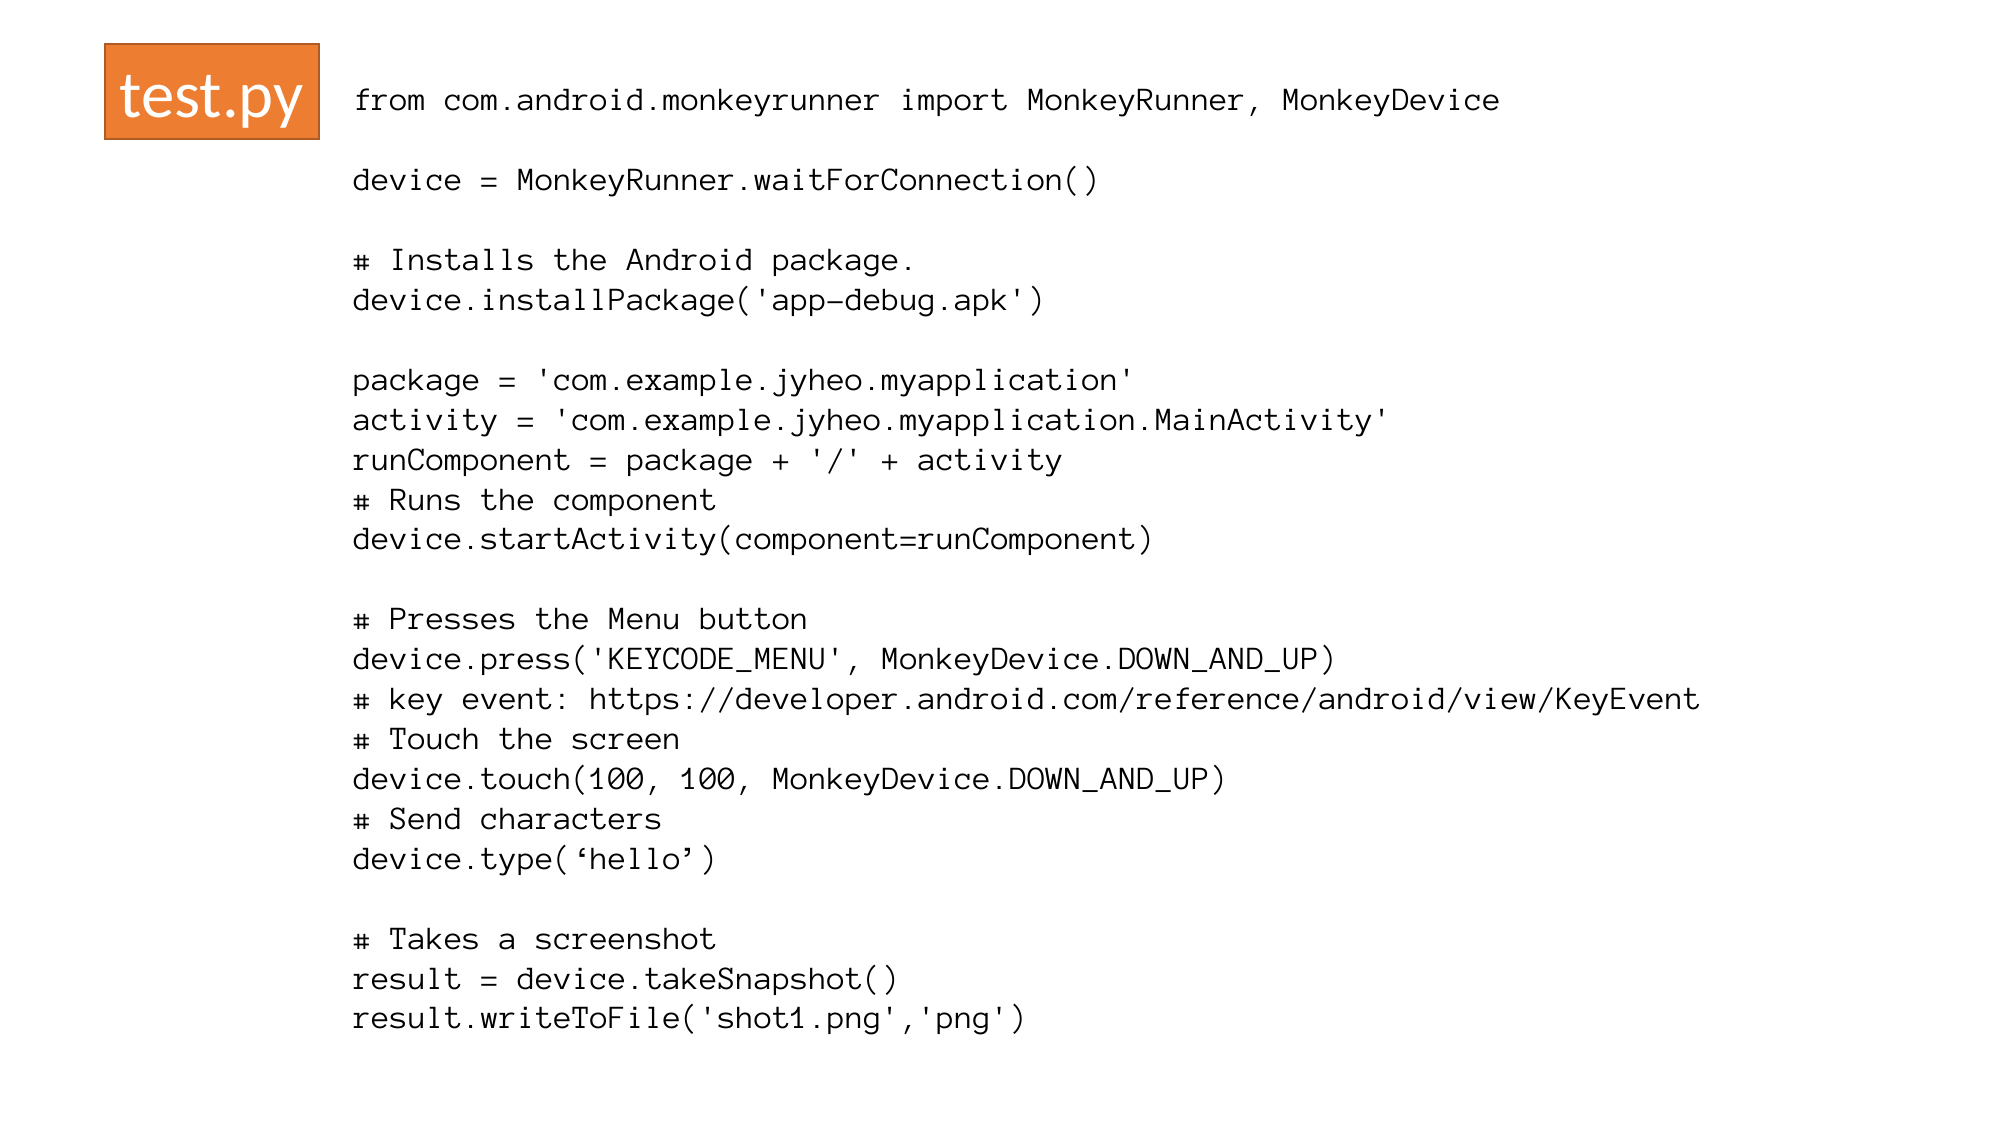

test.py
from com.android.monkeyrunner import MonkeyRunner, MonkeyDevice

device = MonkeyRunner.waitForConnection()

# Installs the Android package.
device.installPackage('app-debug.apk')

package = 'com.example.jyheo.myapplication'
activity = 'com.example.jyheo.myapplication.MainActivity'
runComponent = package + '/' + activity
# Runs the component
device.startActivity(component=runComponent)

# Presses the Menu button
device.press('KEYCODE_MENU', MonkeyDevice.DOWN_AND_UP)
# key event: https://developer.android.com/reference/android/view/KeyEvent
# Touch the screen
device.touch(100, 100, MonkeyDevice.DOWN_AND_UP)
# Send characters
device.type(‘hello’)

# Takes a screenshot
result = device.takeSnapshot()
result.writeToFile('shot1.png','png')